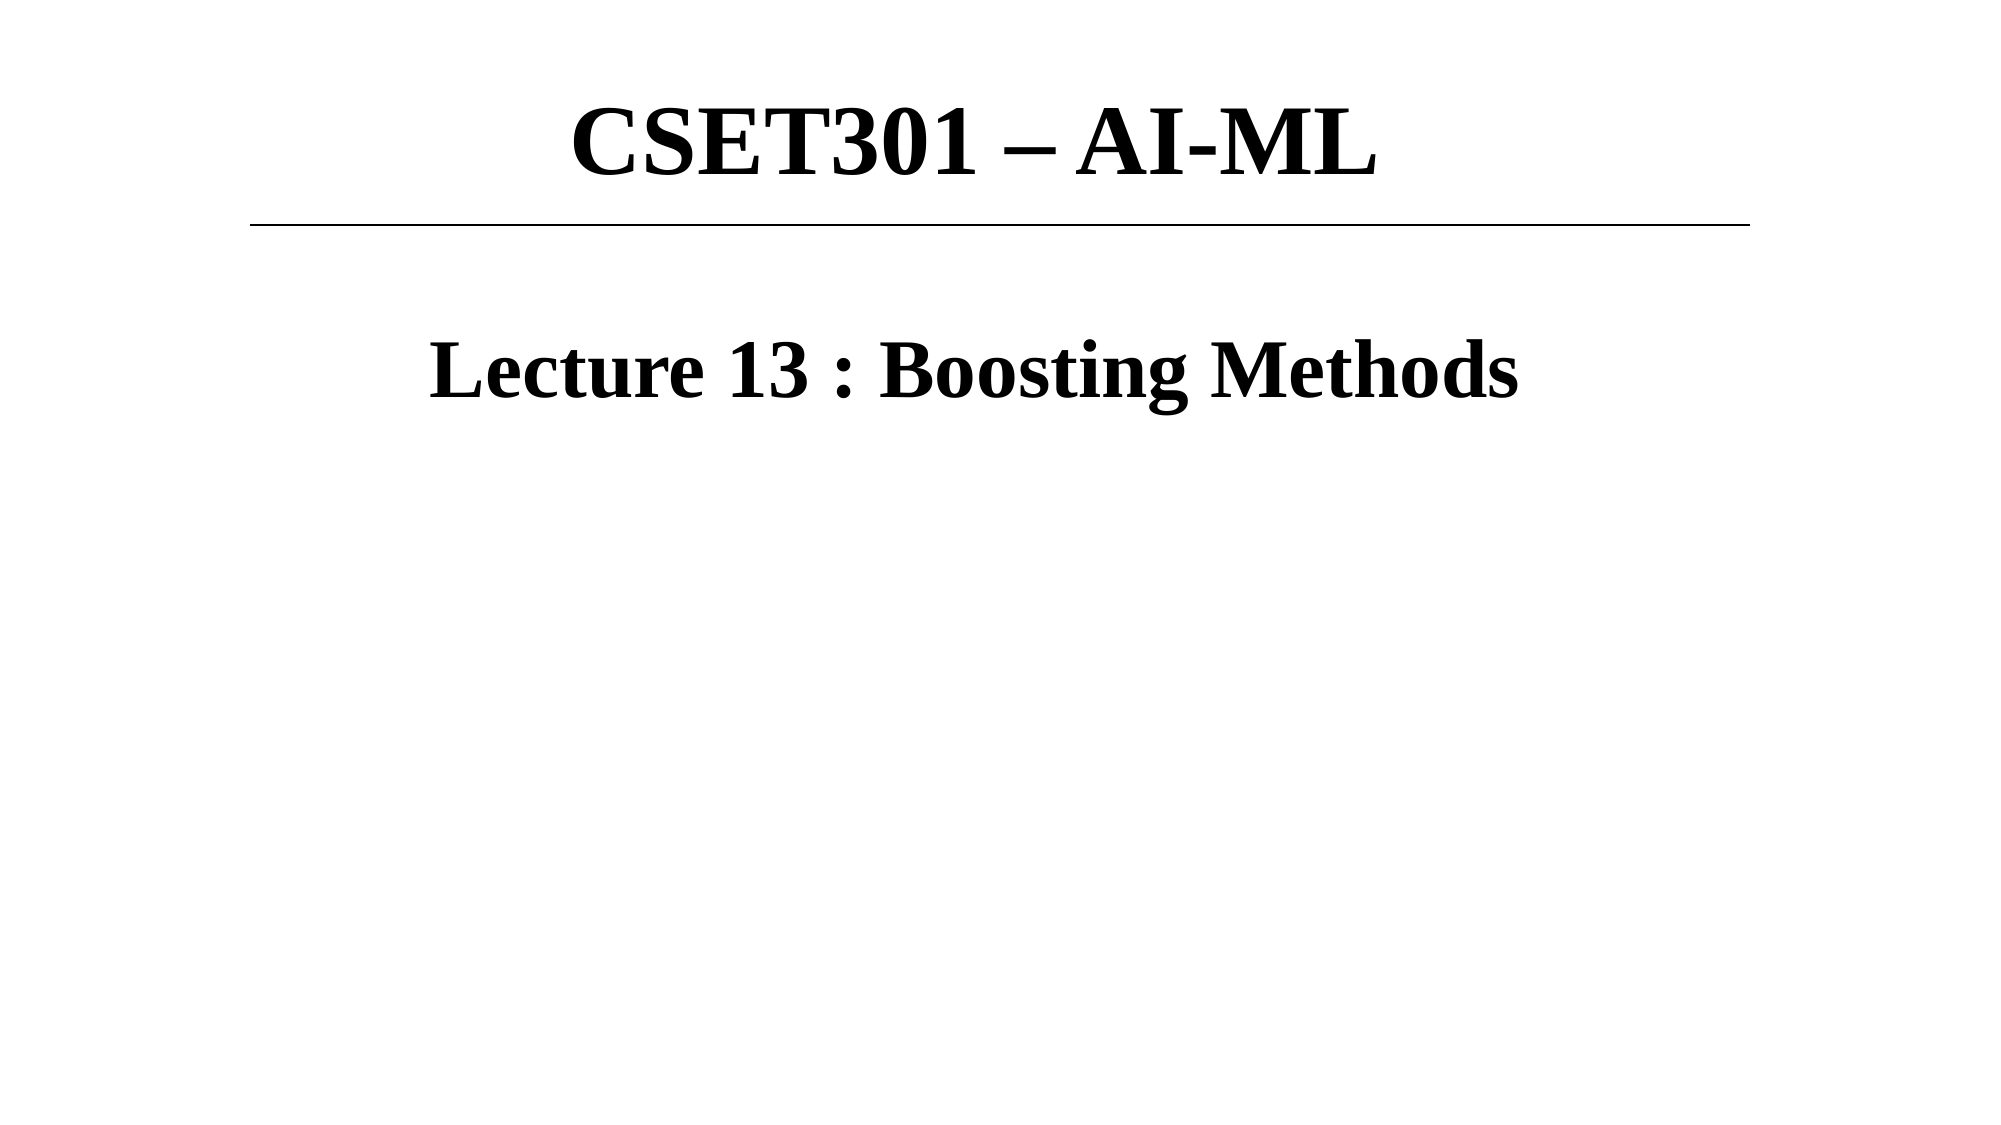

CSET301 – AI-ML

Lecture 13 : Boosting Methods